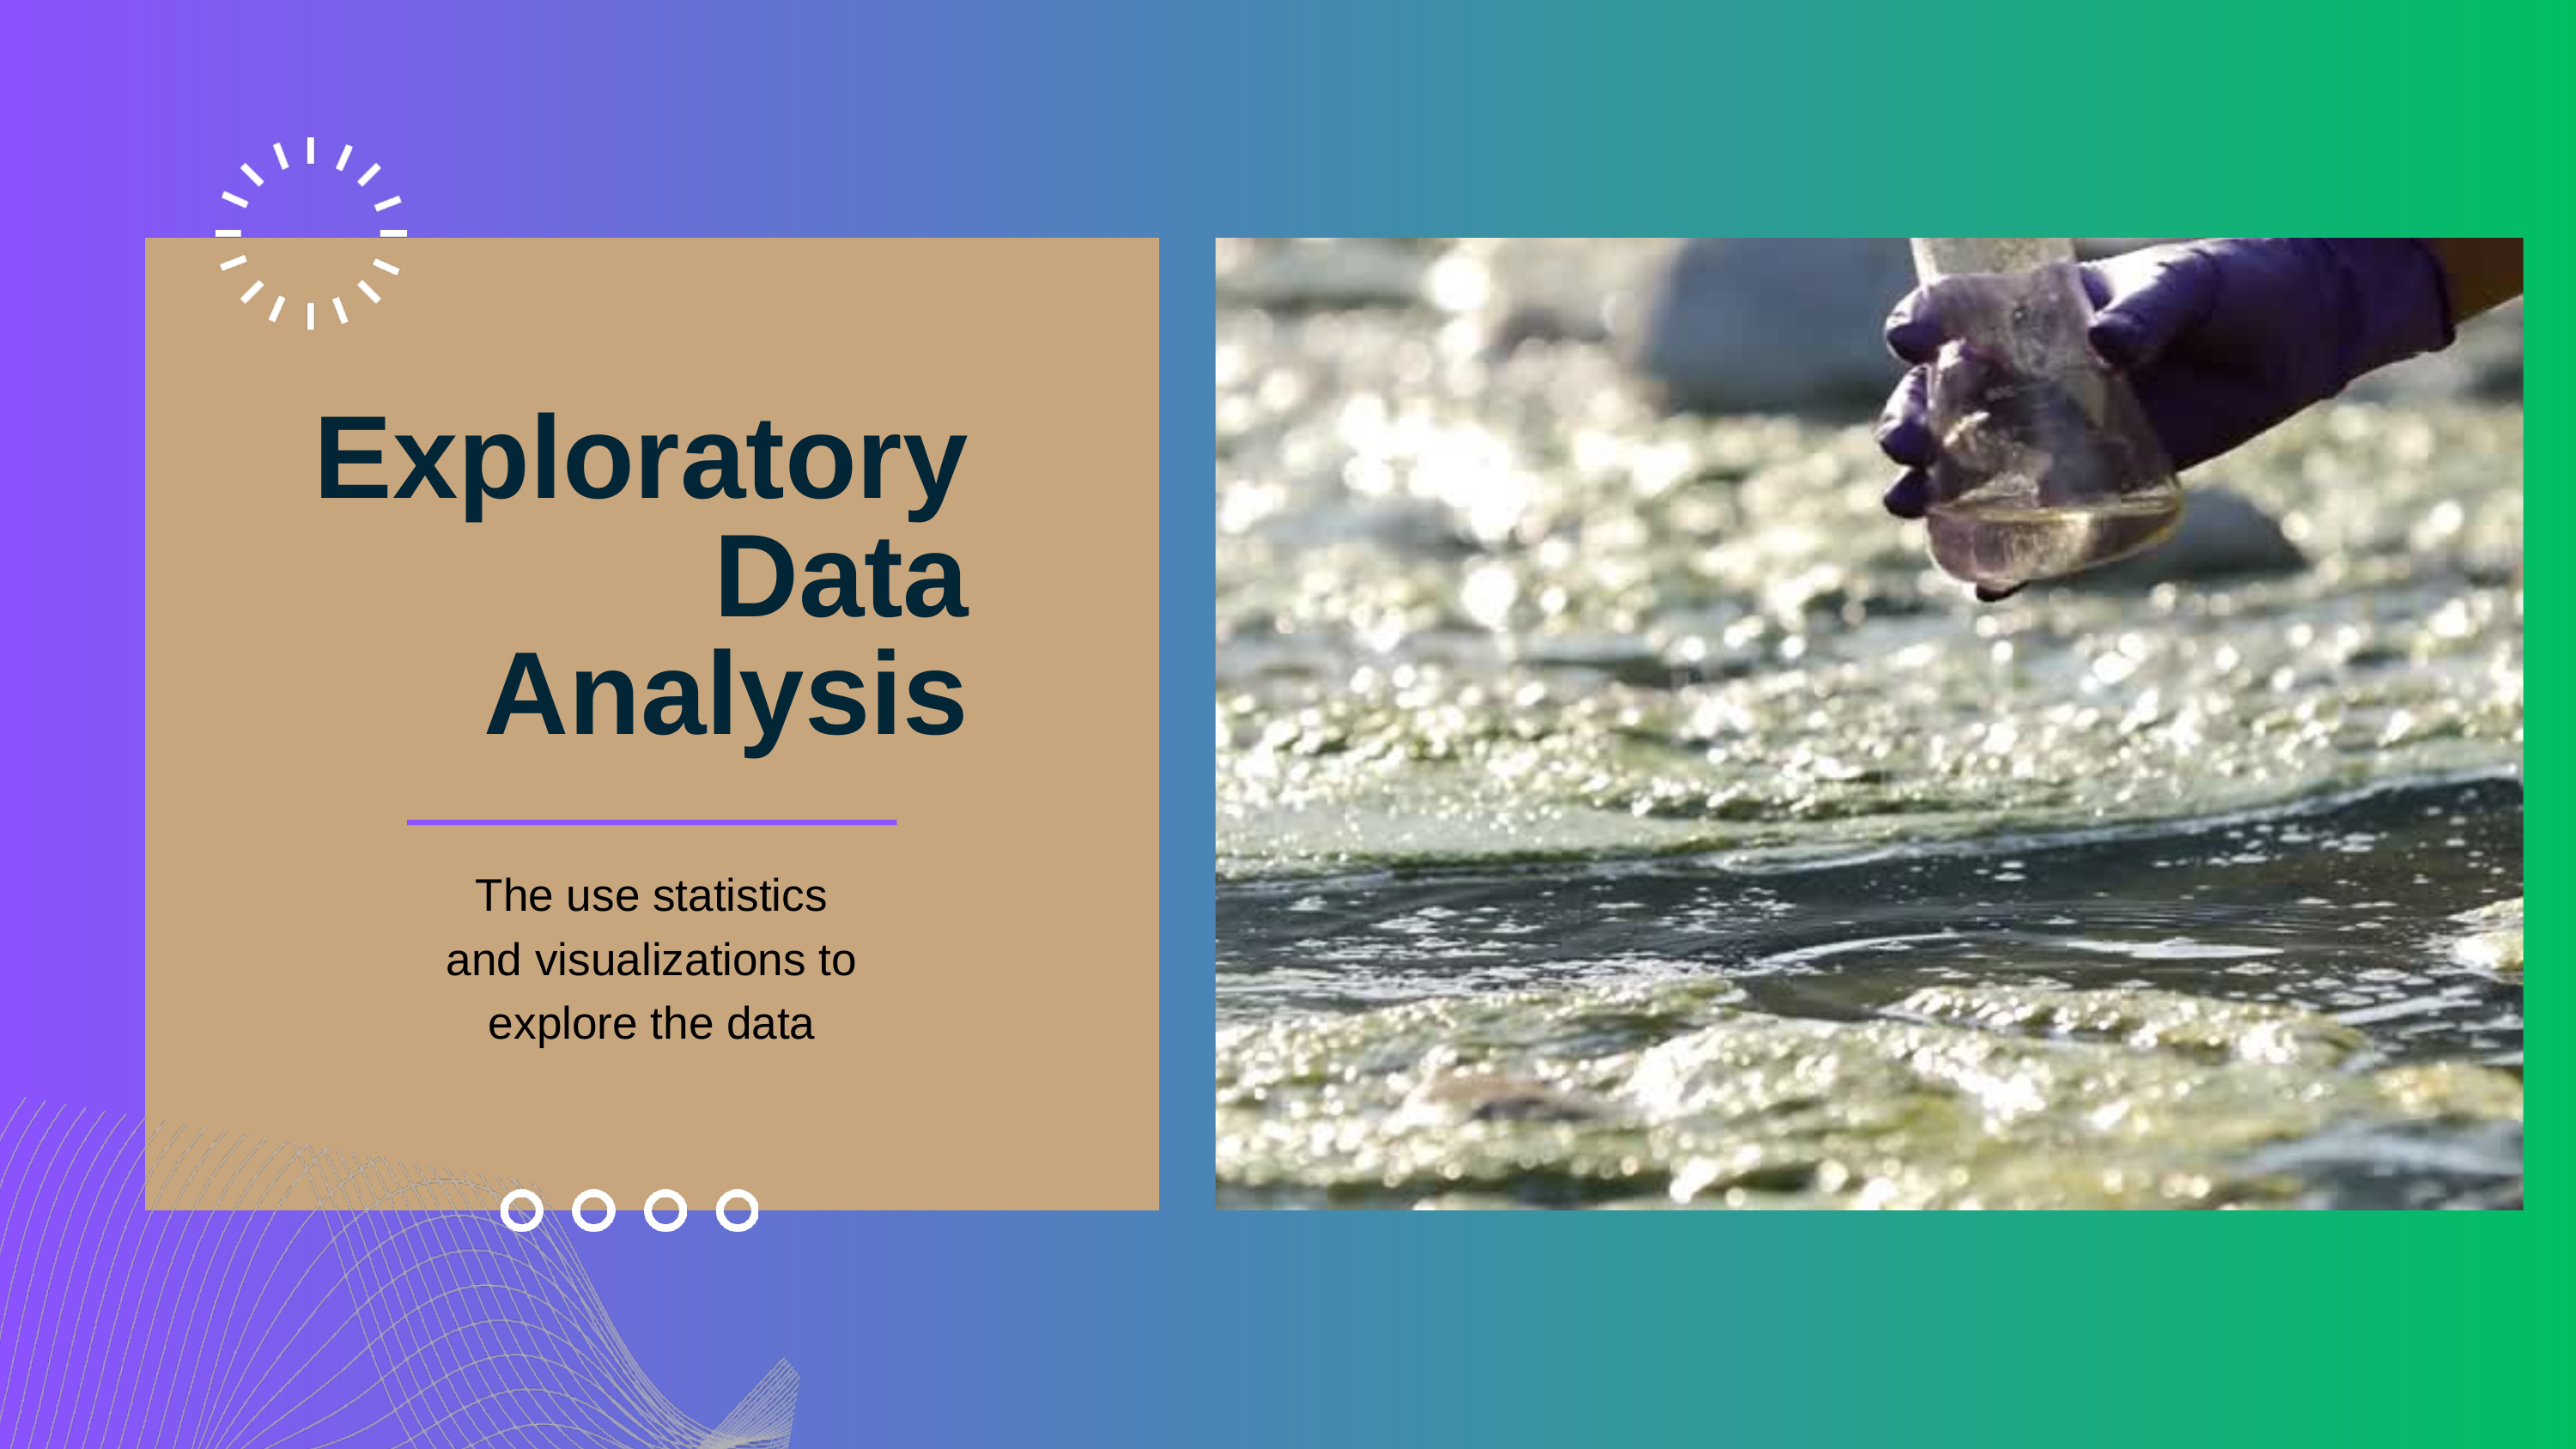

Exploratory
Data
Analysis

The use statistics and visualizations to explore the data